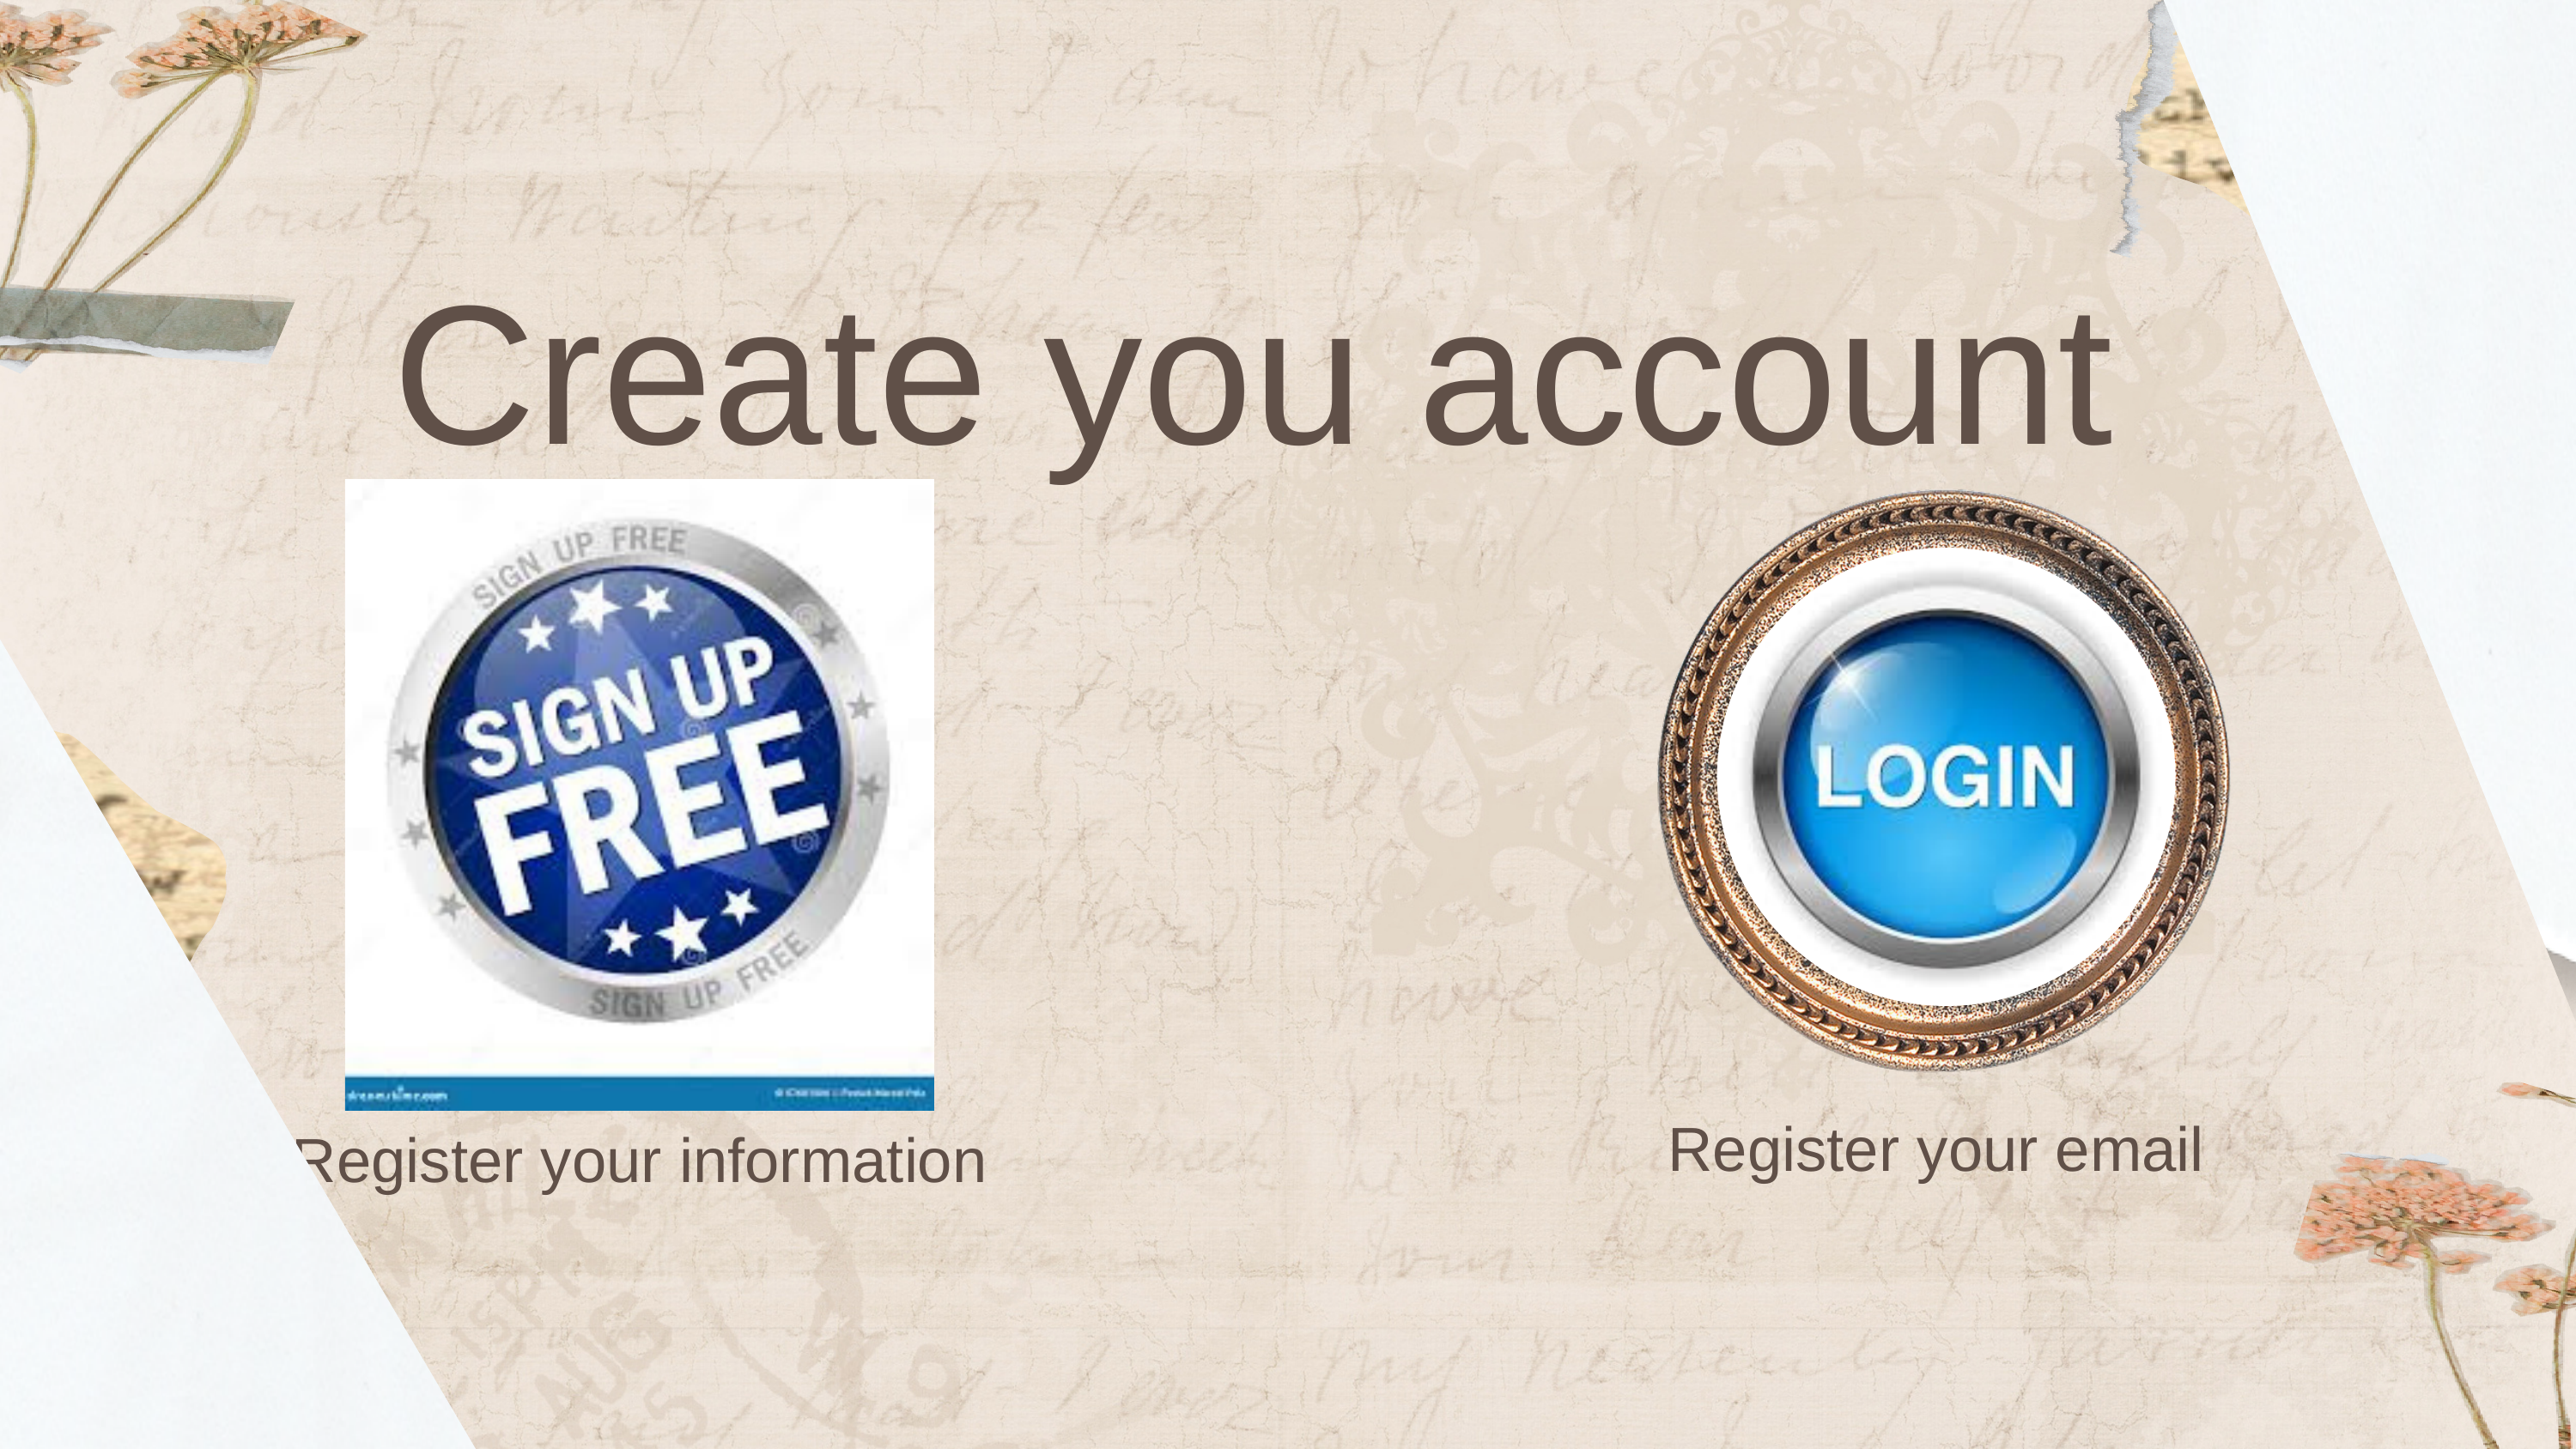

Create you account

Register your email
Register your information